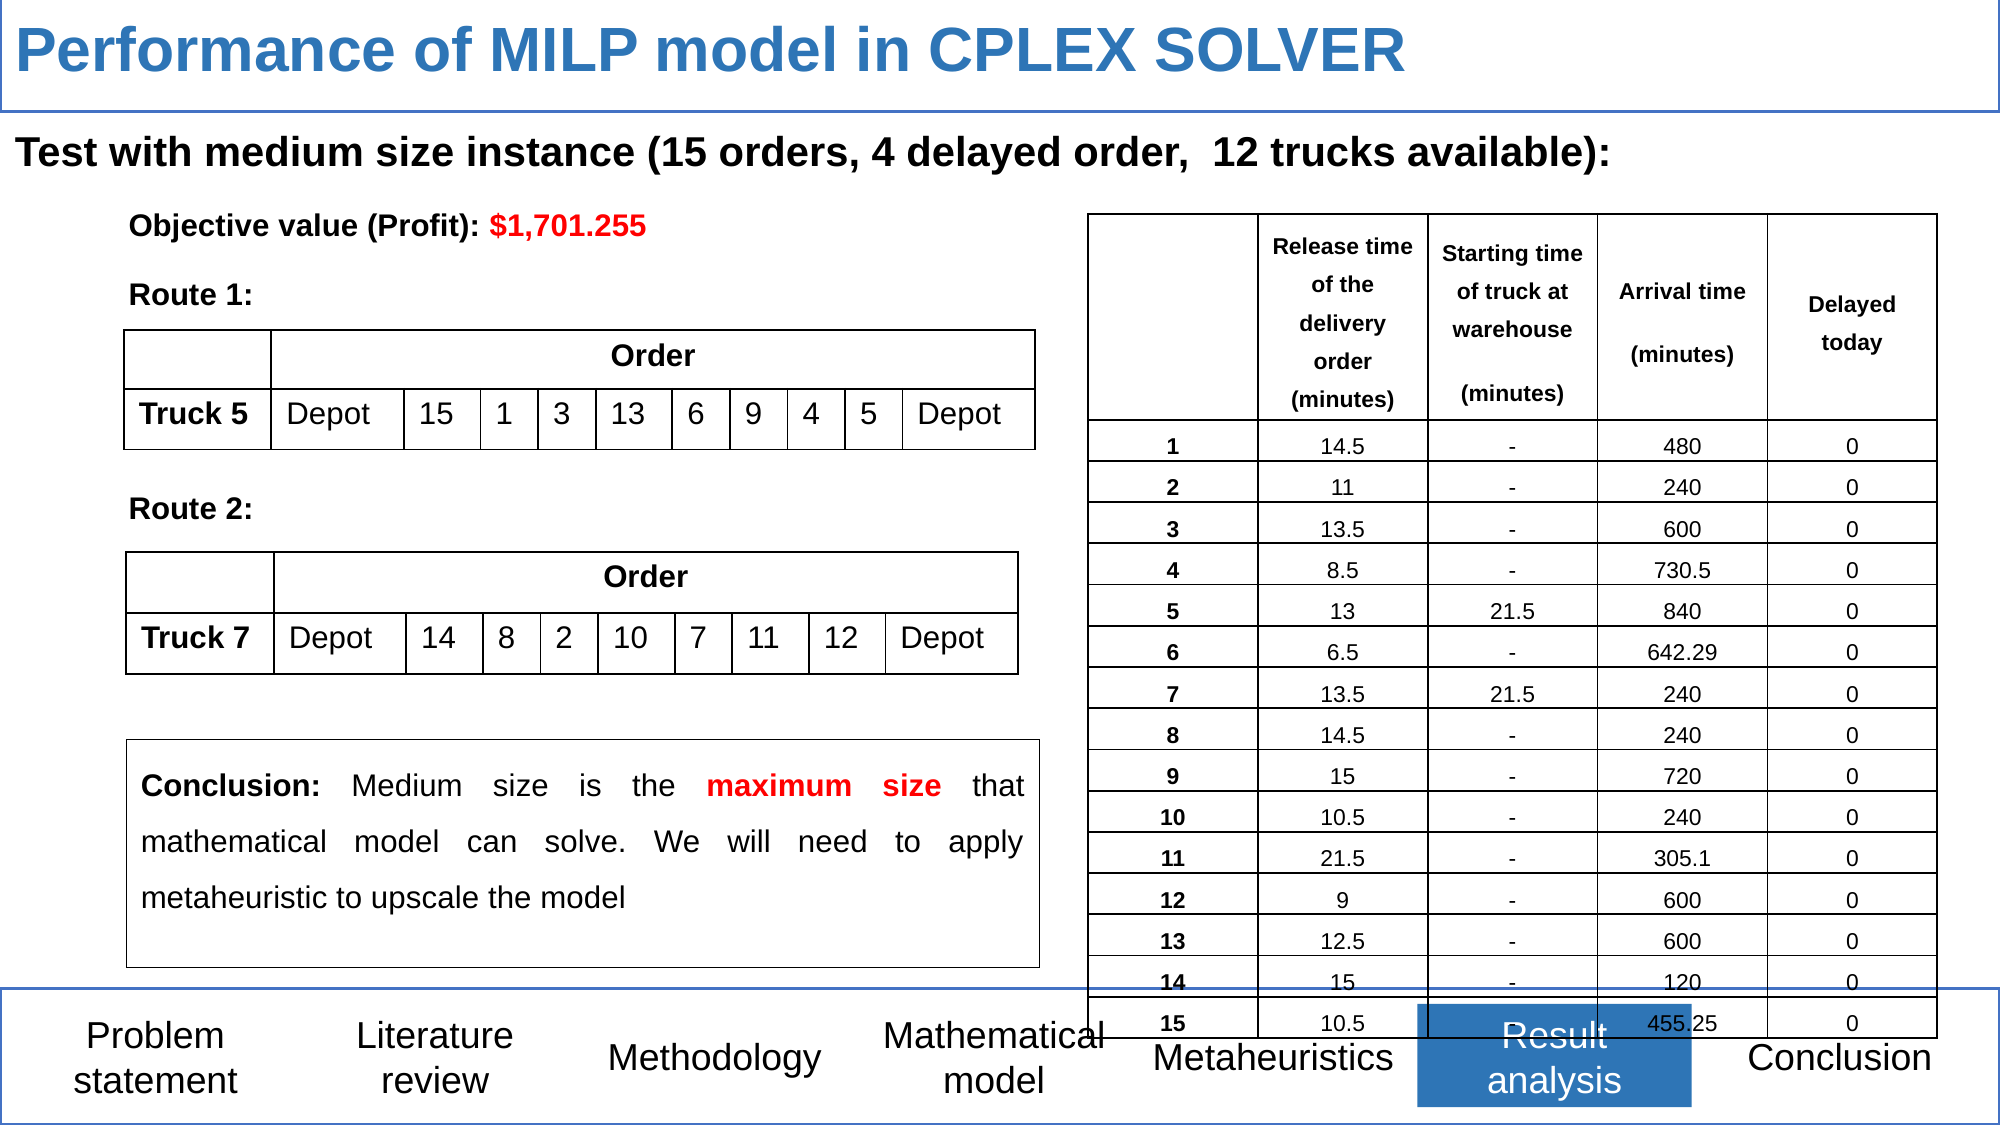

# Performance of MILP model in CPLEX SOLVER
Test with medium size instance (15 orders, 4 delayed order,  12 trucks available):
Objective value (Profit): $1,701.255
|  | Release time of the delivery order (minutes) | Starting time of truck at warehouse (minutes) | Arrival time (minutes) | Delayed today |
| --- | --- | --- | --- | --- |
| 1 | 14.5 | - | 480 | 0 |
| 2 | 11 | - | 240 | 0 |
| 3 | 13.5 | - | 600 | 0 |
| 4 | 8.5 | - | 730.5 | 0 |
| 5 | 13 | 21.5 | 840 | 0 |
| 6 | 6.5 | - | 642.29 | 0 |
| 7 | 13.5 | 21.5 | 240 | 0 |
| 8 | 14.5 | - | 240 | 0 |
| 9 | 15 | - | 720 | 0 |
| 10 | 10.5 | - | 240 | 0 |
| 11 | 21.5 | - | 305.1 | 0 |
| 12 | 9 | - | 600 | 0 |
| 13 | 12.5 | - | 600 | 0 |
| 14 | 15 | - | 120 | 0 |
| 15 | 10.5 | - | 455.25 | 0 |
Route 1:
|  | Order |  |  |  |  |  |  |  |  |  |
| --- | --- | --- | --- | --- | --- | --- | --- | --- | --- | --- |
| Truck 5 | Depot | 15 | 1 | 3 | 13 | 6 | 9 | 4 | 5 | Depot |
Route 2:
|  | Order |  |  |  |  |  |  |  |  |
| --- | --- | --- | --- | --- | --- | --- | --- | --- | --- |
| Truck 7 | Depot | 14 | 8 | 2 | 10 | 7 | 11 | 12 | Depot |
Conclusion: Medium size is the maximum size that mathematical model can solve. We will need to apply metaheuristic to upscale the model

Conclusion
Result analysis
Metaheuristics
Mathematical model
Literature review
Methodology
Problem statement